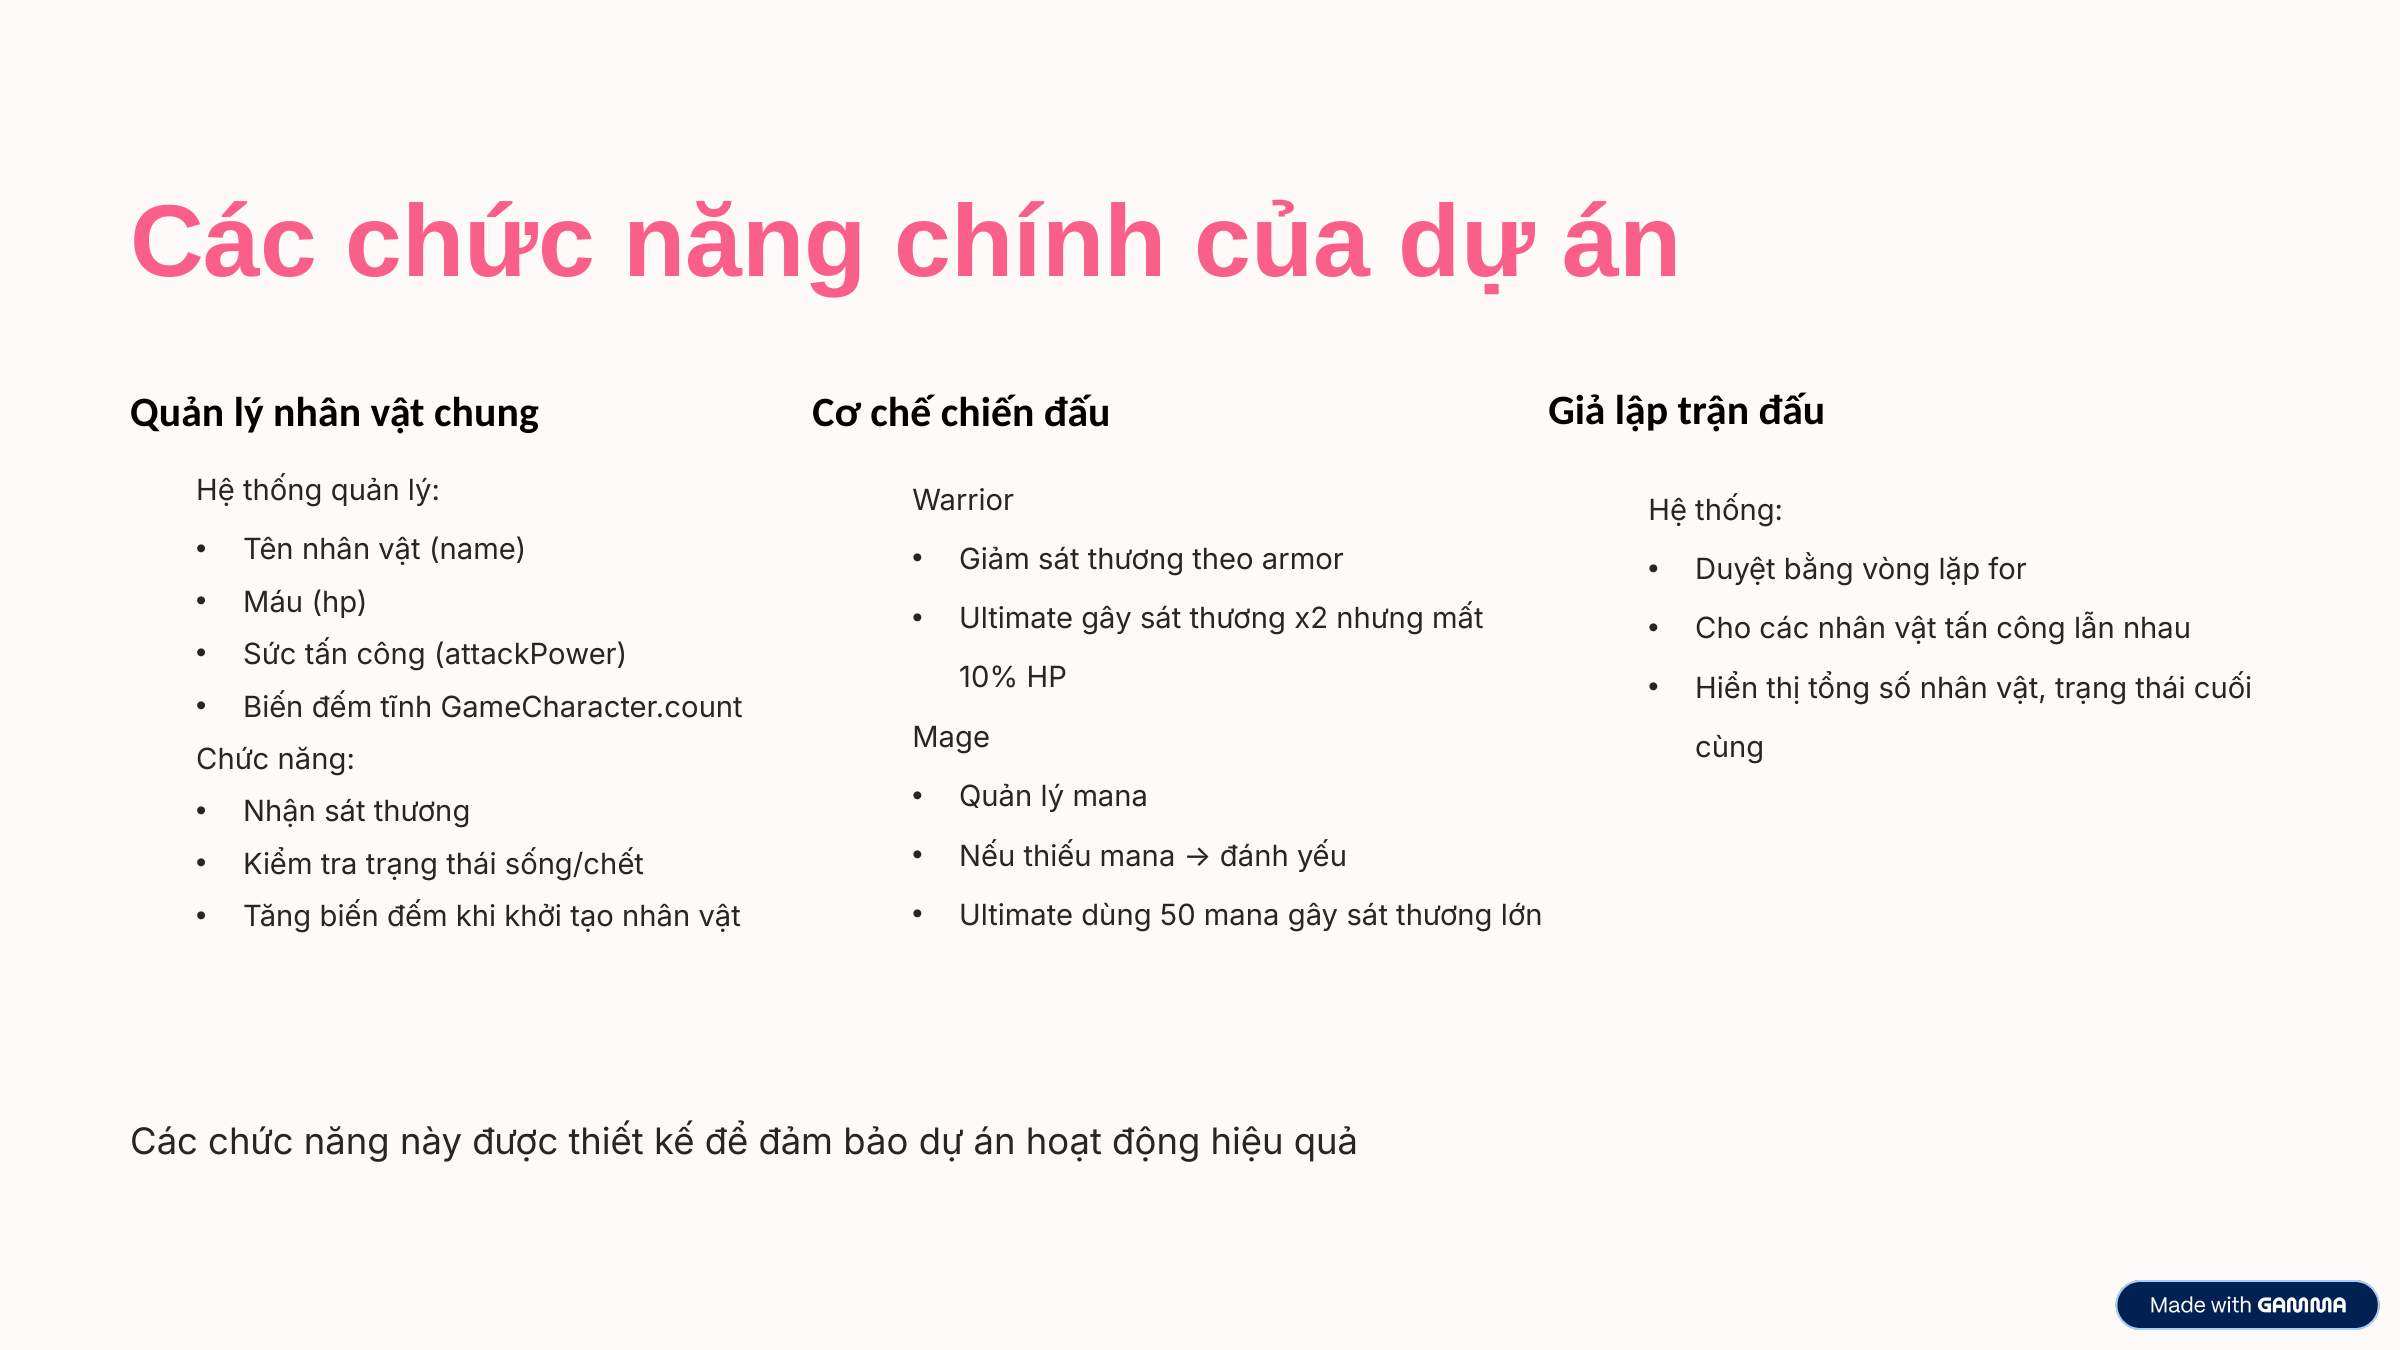

Các chức năng chính của dự án
Giả lập trận đấu
Quản lý nhân vật chung
Cơ chế chiến đấu
Hệ thống quản lý:
Tên nhân vật (name)
Máu (hp)
Sức tấn công (attackPower)
Biến đếm tĩnh GameCharacter.count
Chức năng:
Nhận sát thương
Kiểm tra trạng thái sống/chết
Tăng biến đếm khi khởi tạo nhân vật
Warrior
Giảm sát thương theo armor
Ultimate gây sát thương x2 nhưng mất 10% HP
Mage
Quản lý mana
Nếu thiếu mana → đánh yếu
Ultimate dùng 50 mana gây sát thương lớn

Hệ thống:
Duyệt bằng vòng lặp for
Cho các nhân vật tấn công lẫn nhau
Hiển thị tổng số nhân vật, trạng thái cuối cùng
Các chức năng này được thiết kế để đảm bảo dự án hoạt động hiệu quả